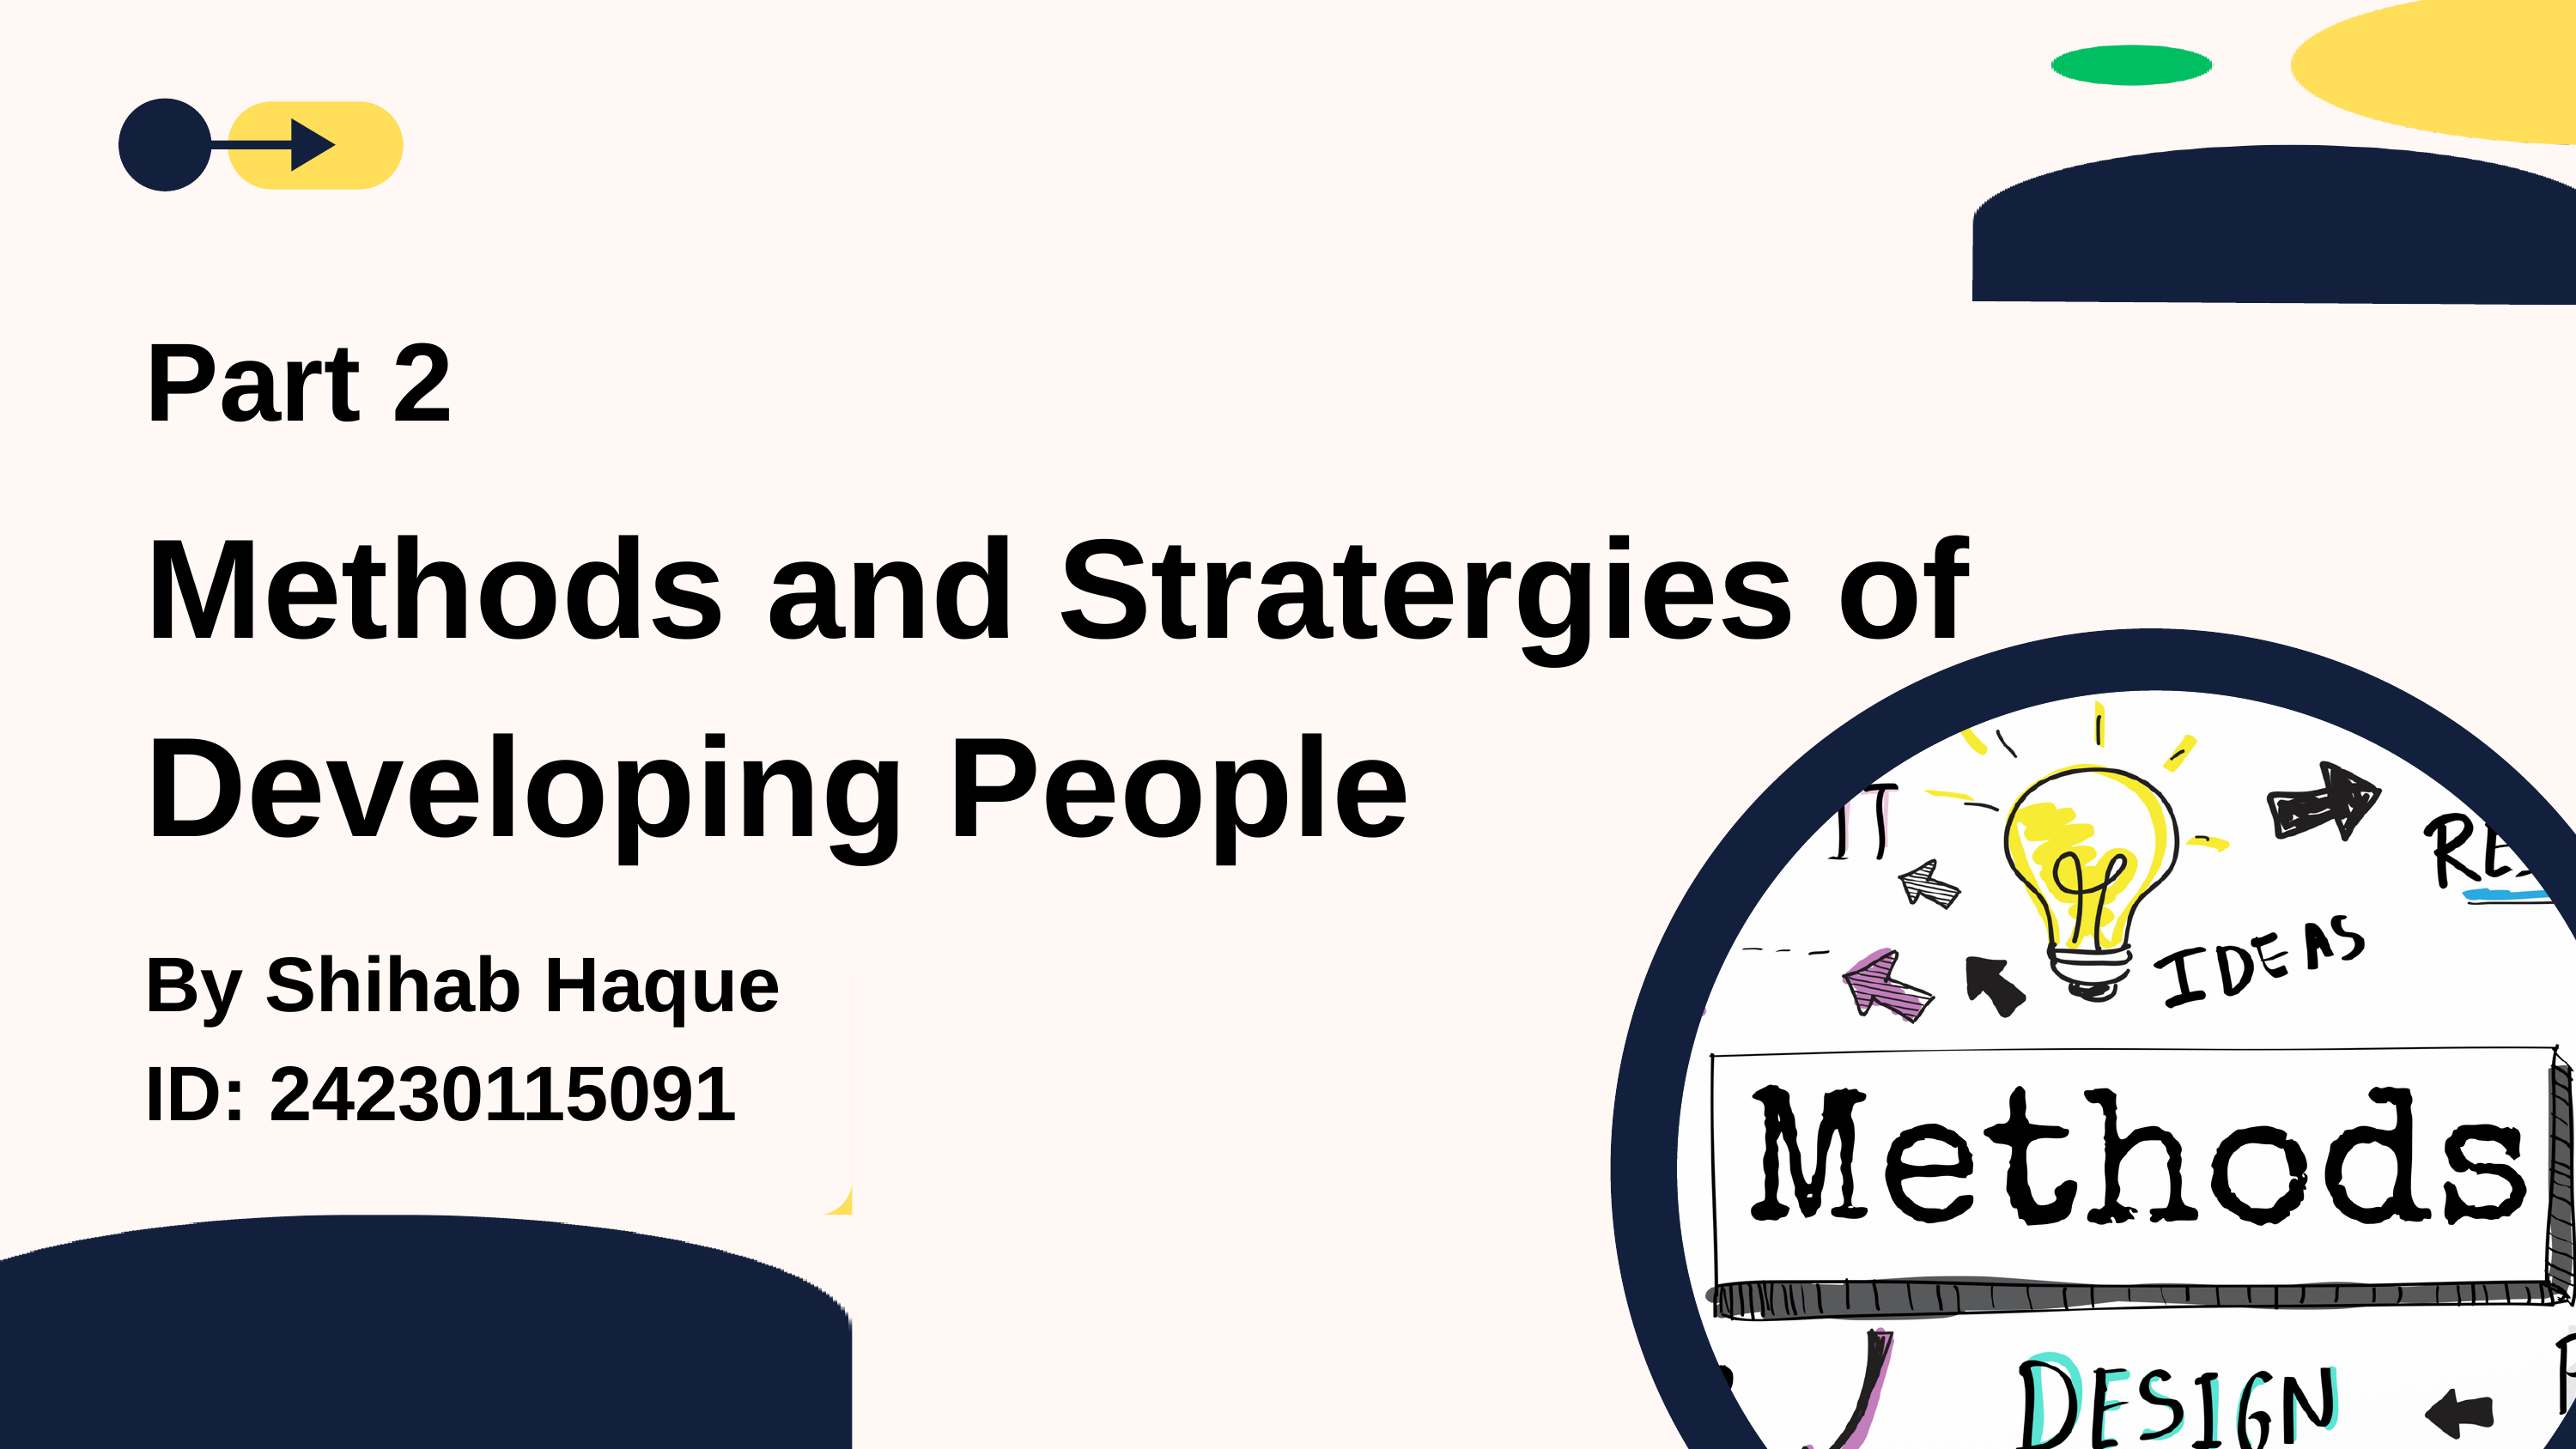

Part 2
Methods and Stratergies of Developing People

By Shihab Haque
ID: 24230115091